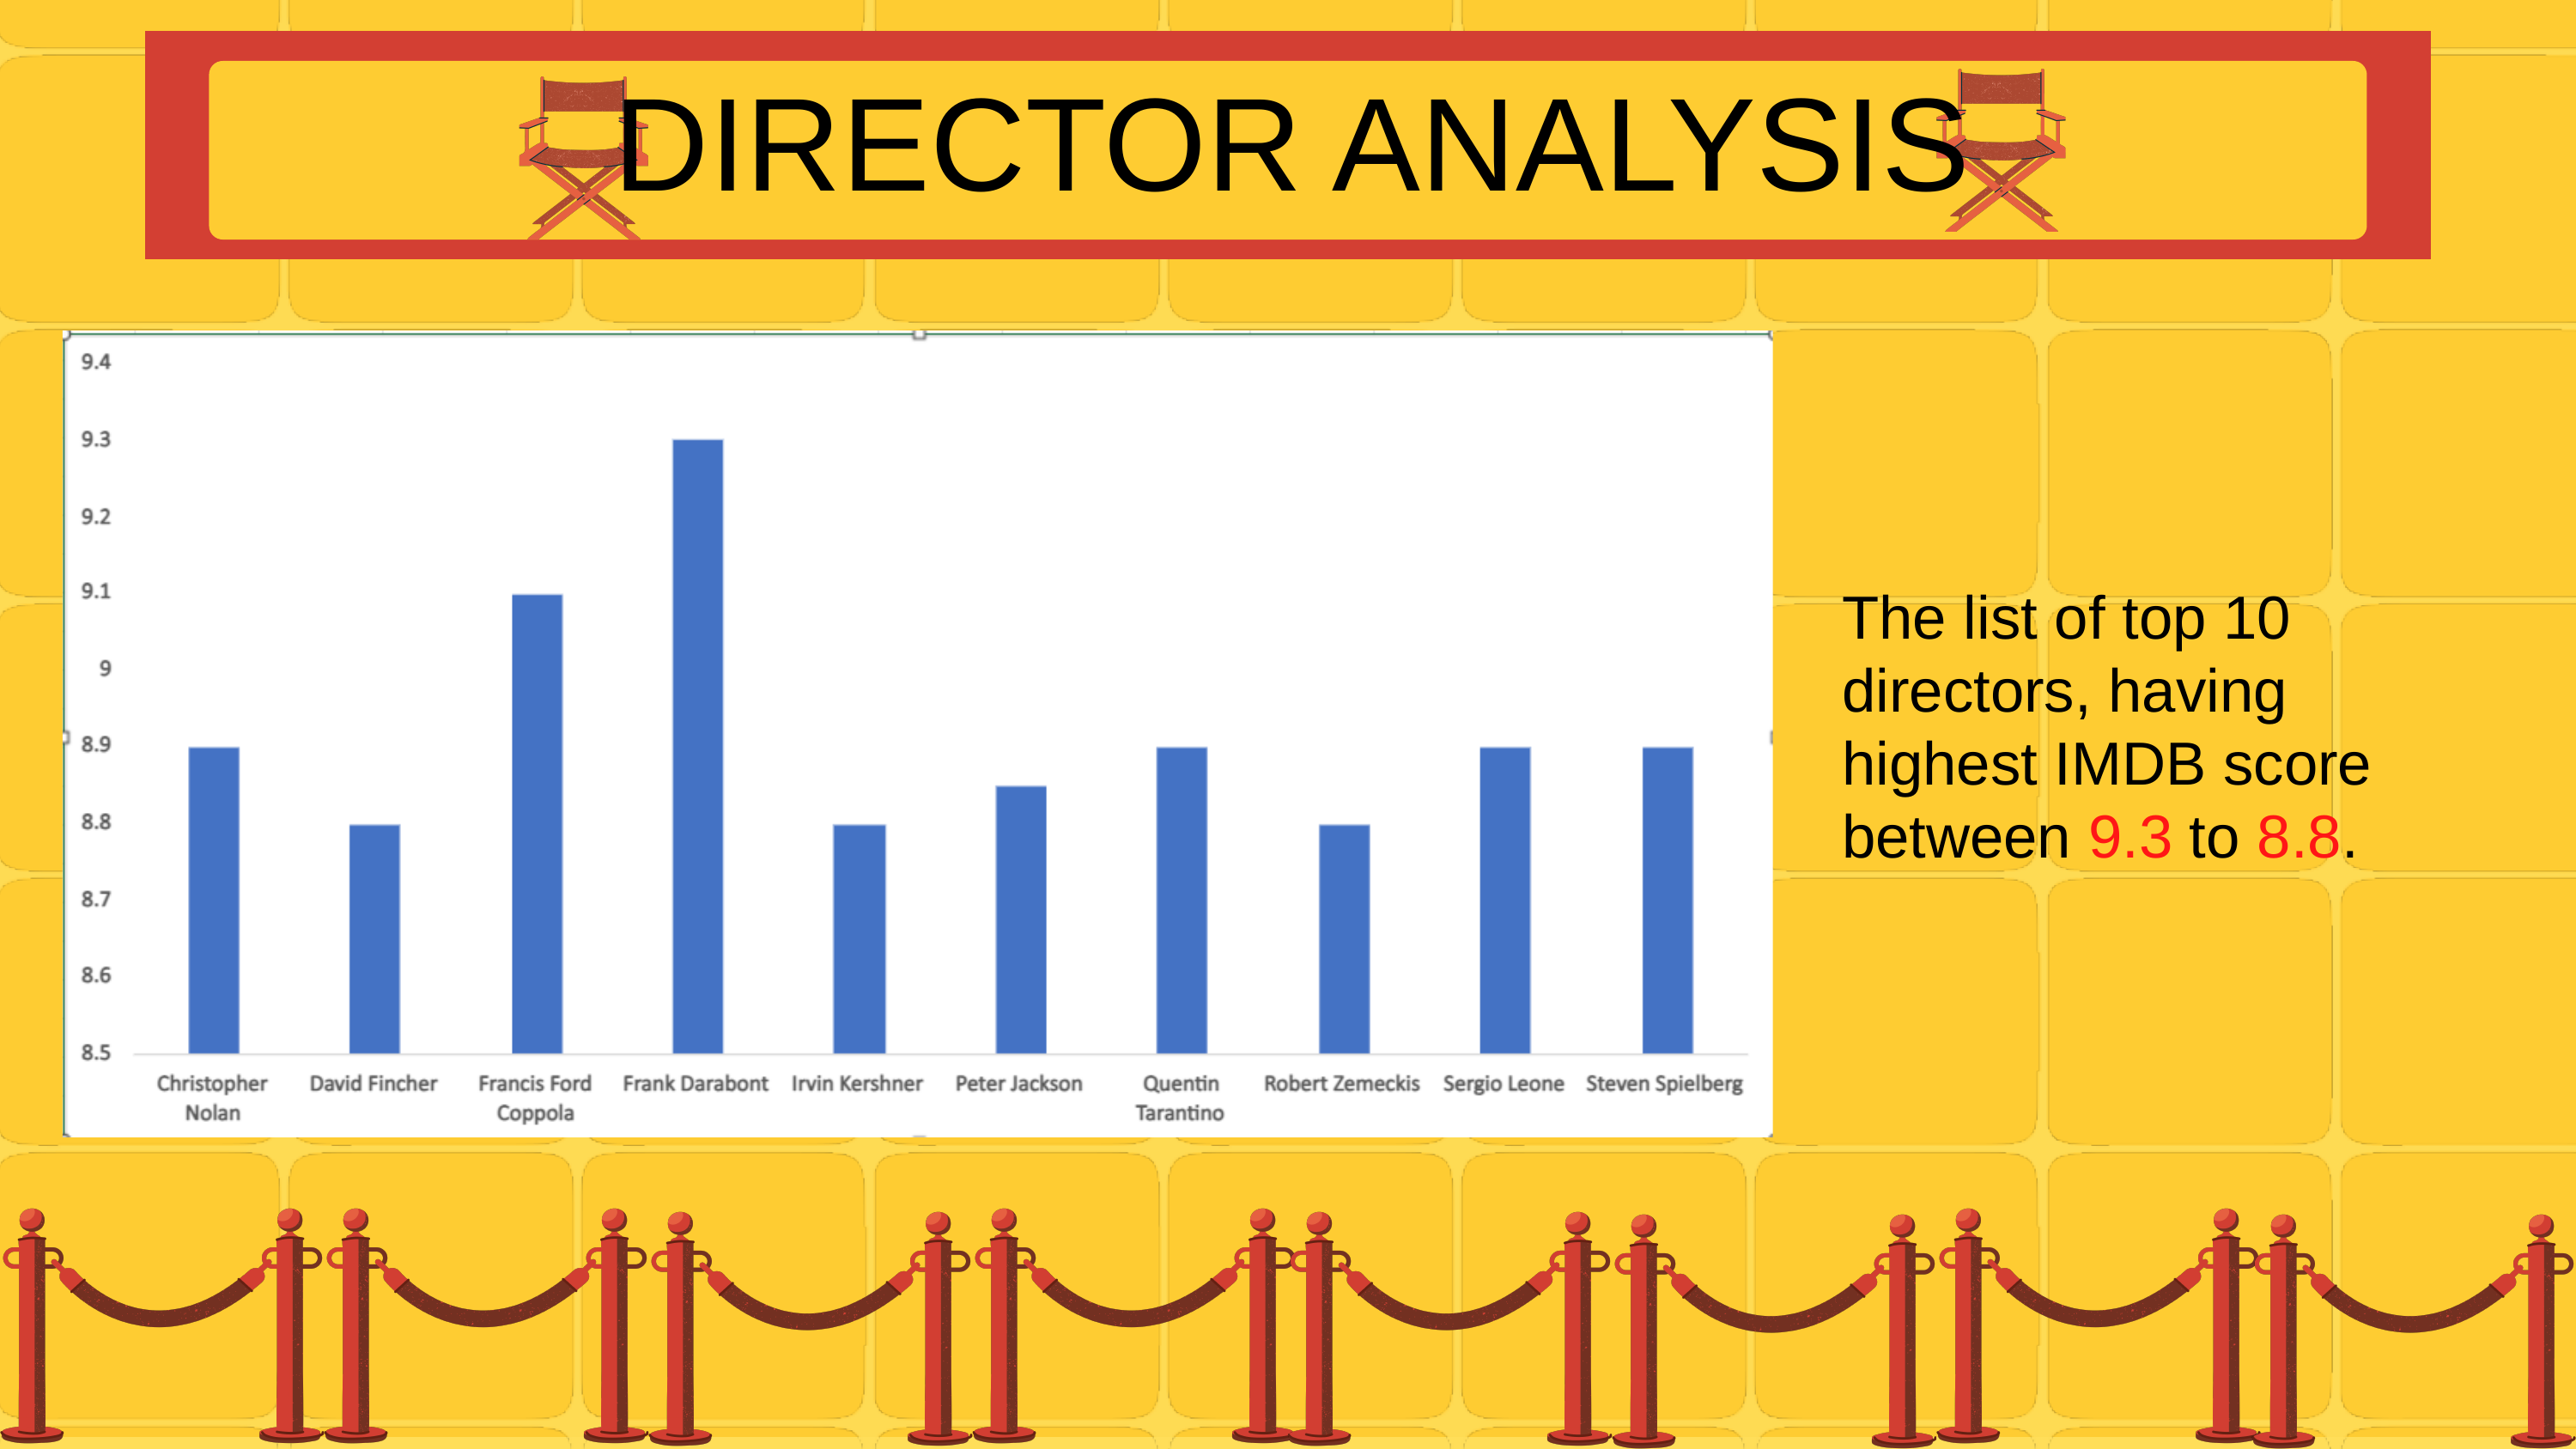

DIRECTOR ANALYSIS

The list of top 10 directors, having highest IMDB score between 9.3 to 8.8.